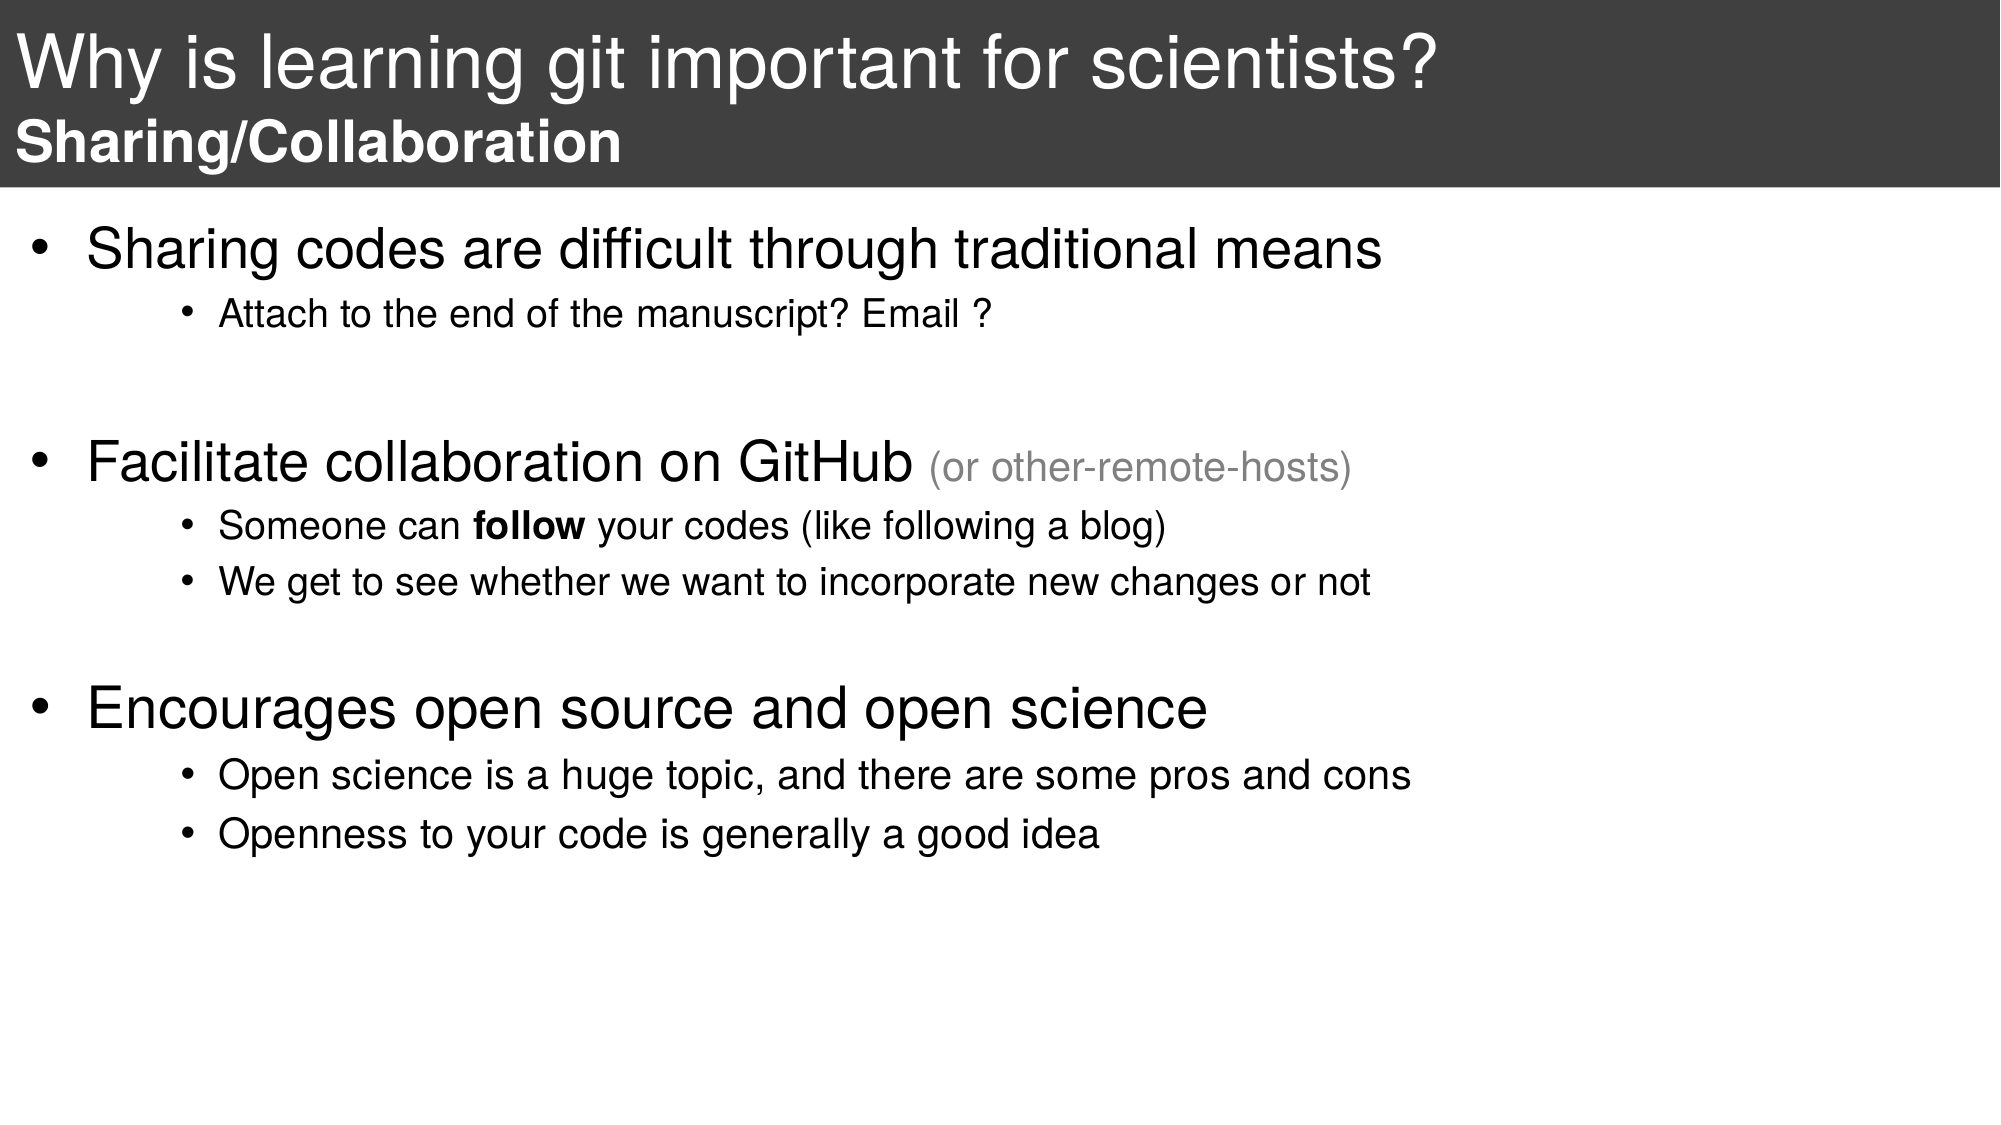

# Why is learning git important for scientists? Sharing/Collaboration
Sharing codes are difficult through traditional means
Attach to the end of the manuscript? Email ?

Facilitate collaboration on GitHub (or other-remote-hosts)
Someone can follow your codes (like following a blog)
We get to see whether we want to incorporate new changes or not

Encourages open source and open science
Open science is a huge topic, and there are some pros and cons
Openness to your code is generally a good idea